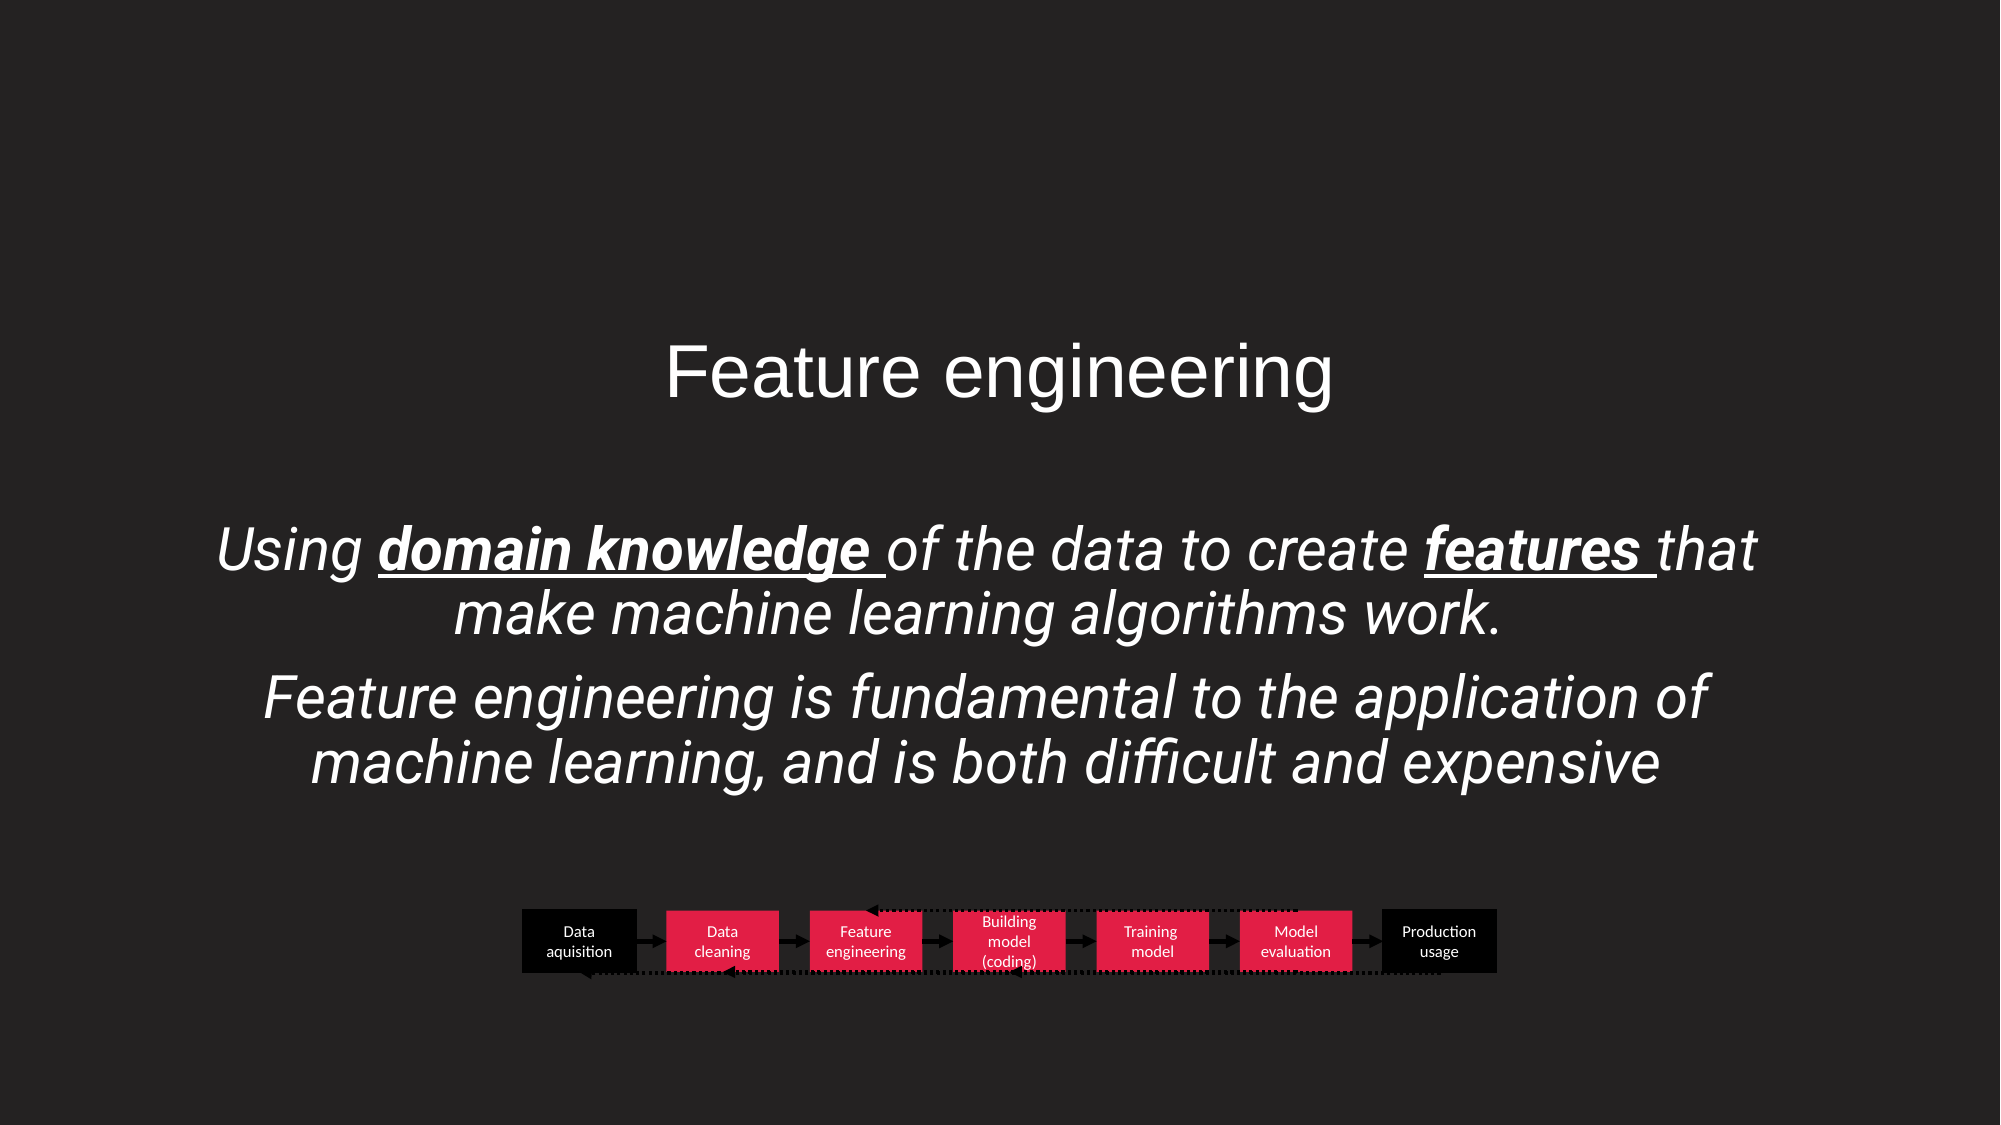

# Feature engineering
Using domain knowledge of the data to create features that make machine learning algorithms work.
Feature engineering is fundamental to the application of machine learning, and is both difficult and expensive
Data aquisition
Data cleaning
Feature engineering
Building model
(coding)
Training
model
Model evaluation
Production usage